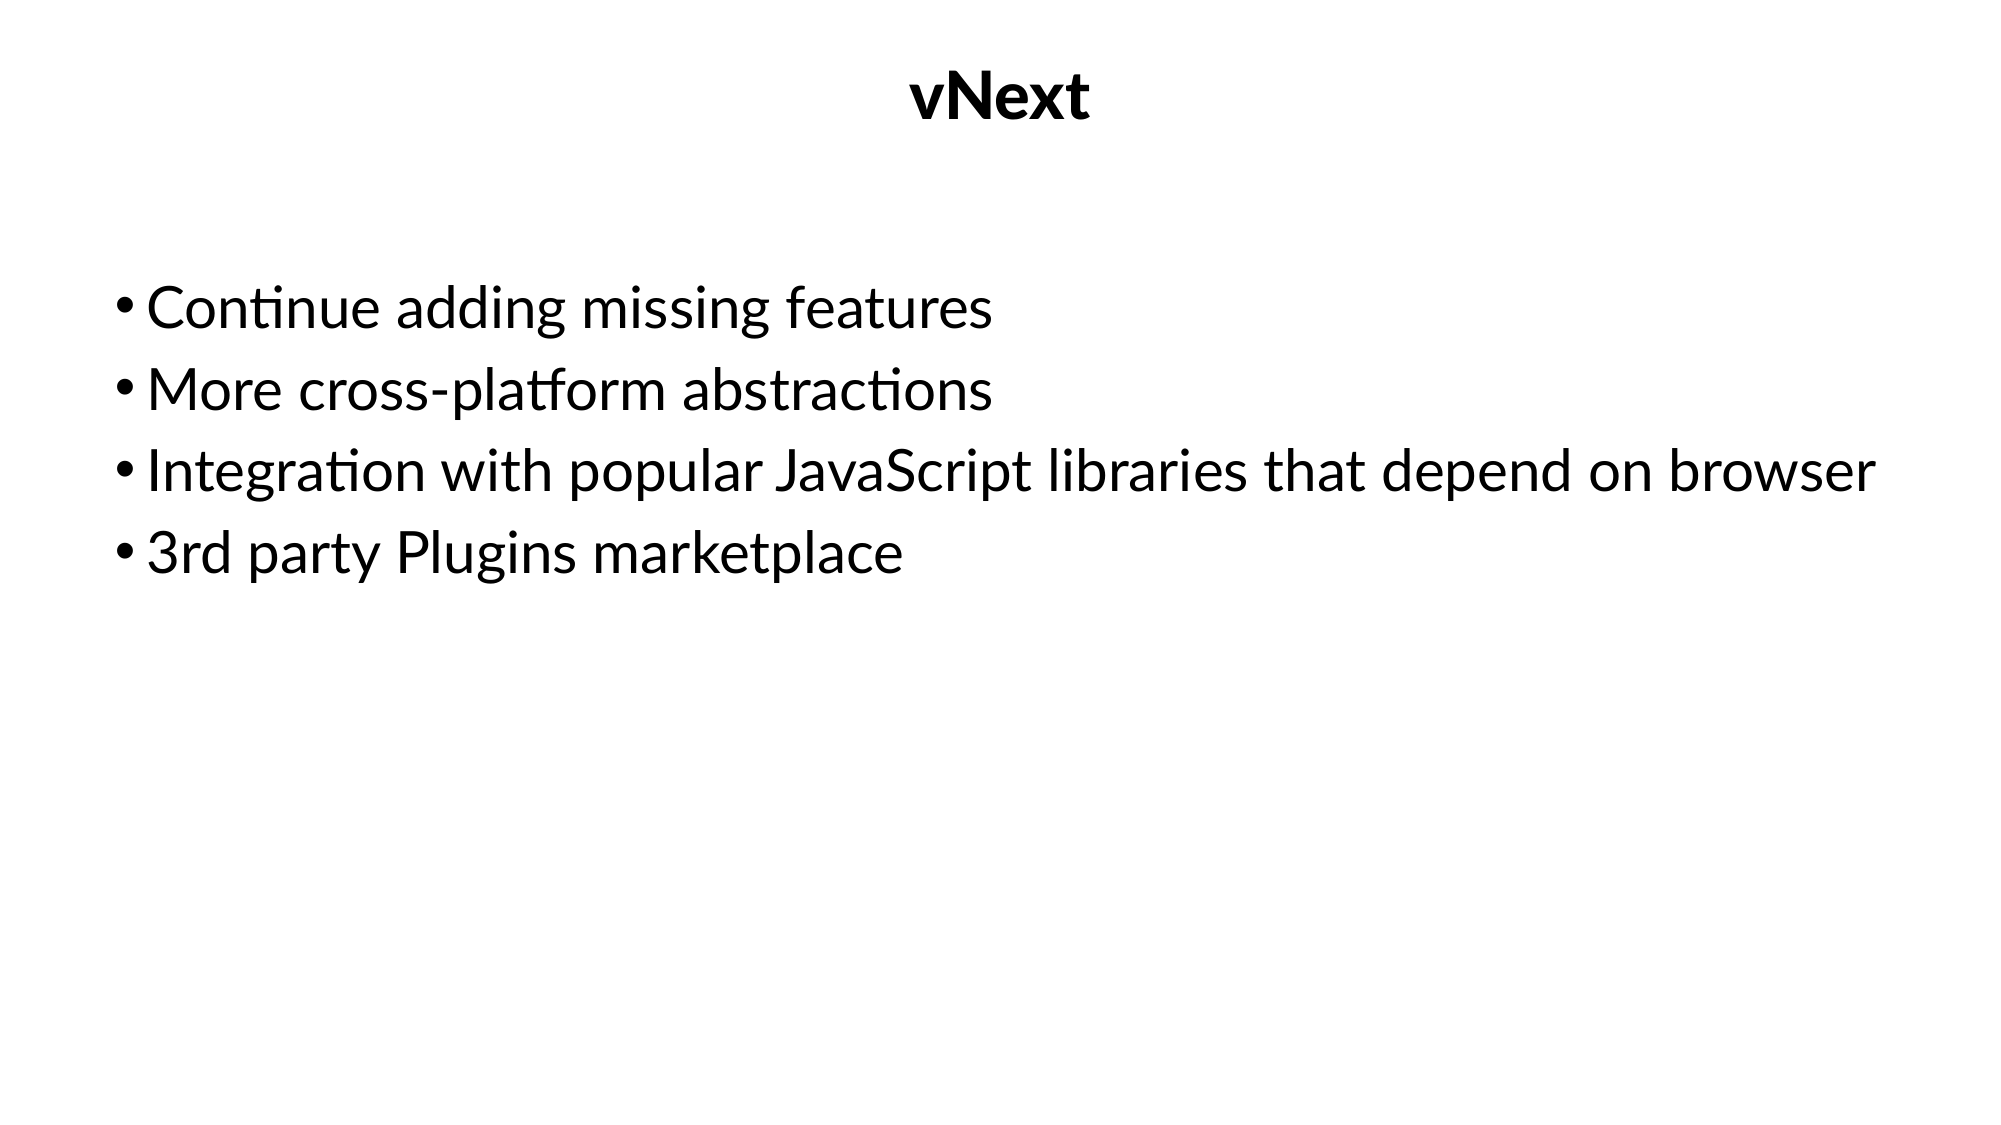

# vNext
Continue adding missing features
More cross-platform abstractions
Integration with popular JavaScript libraries that depend on browser
3rd party Plugins marketplace